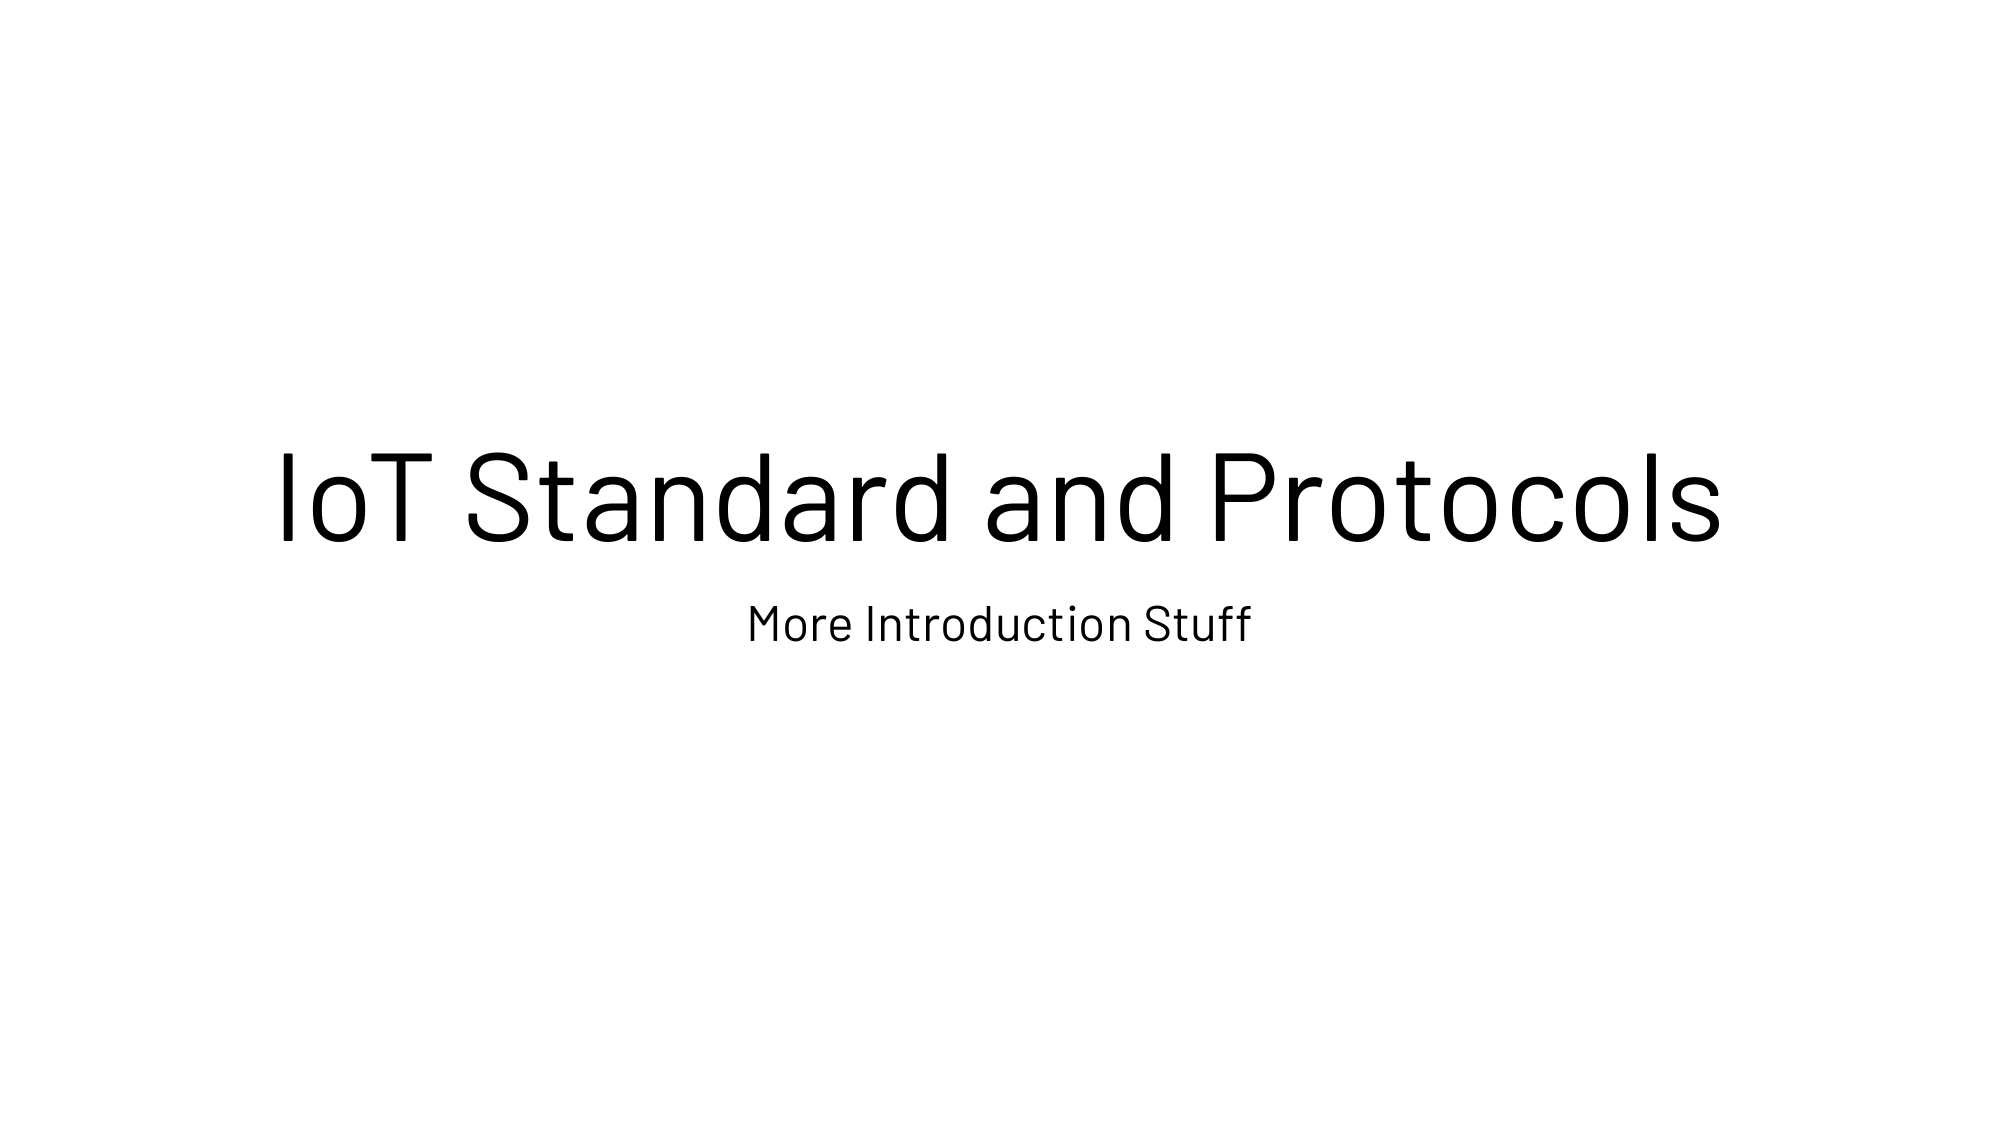

# IoT Standard and Protocols
More Introduction Stuff